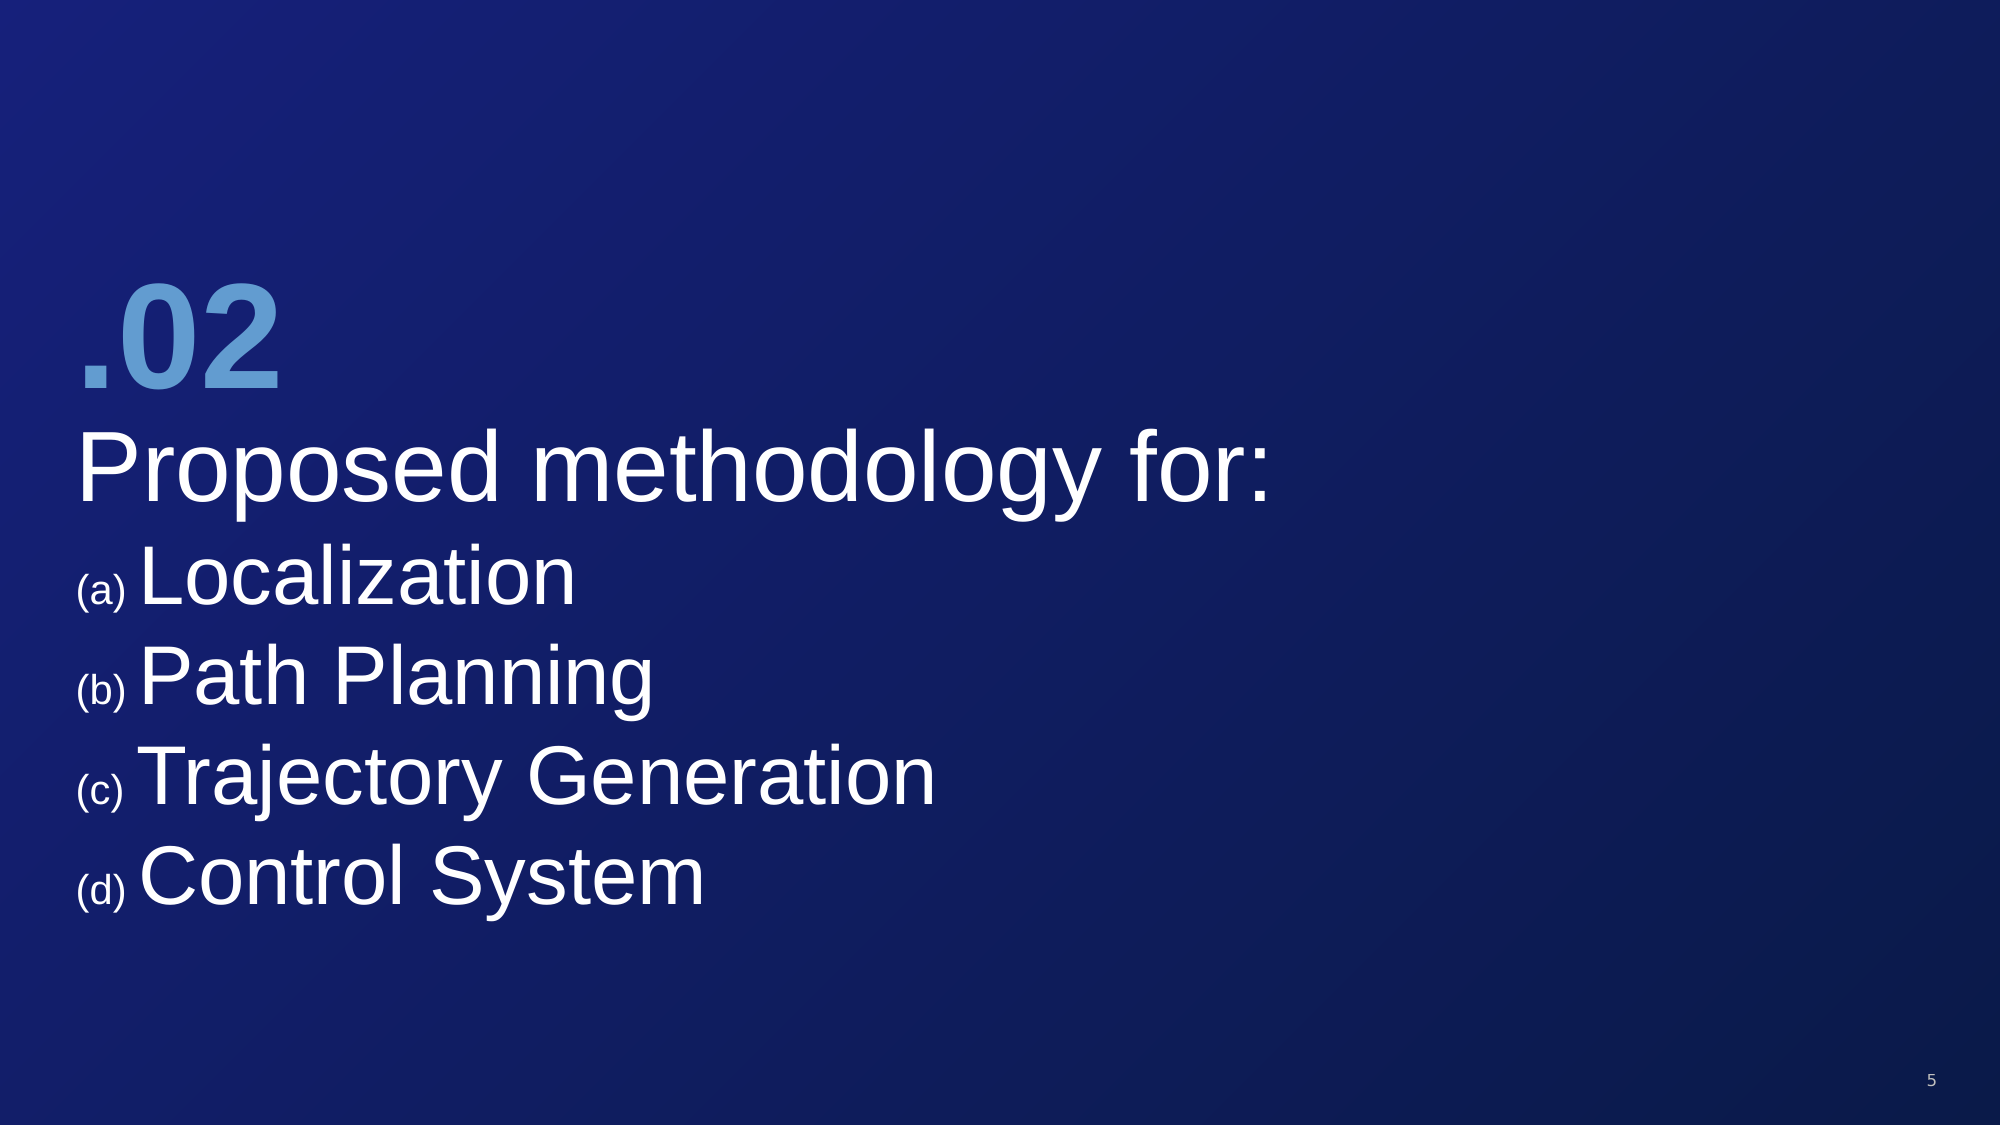

.02
Proposed methodology for:
(a) Localization
(b) Path Planning
(c) Trajectory Generation
(d) Control System